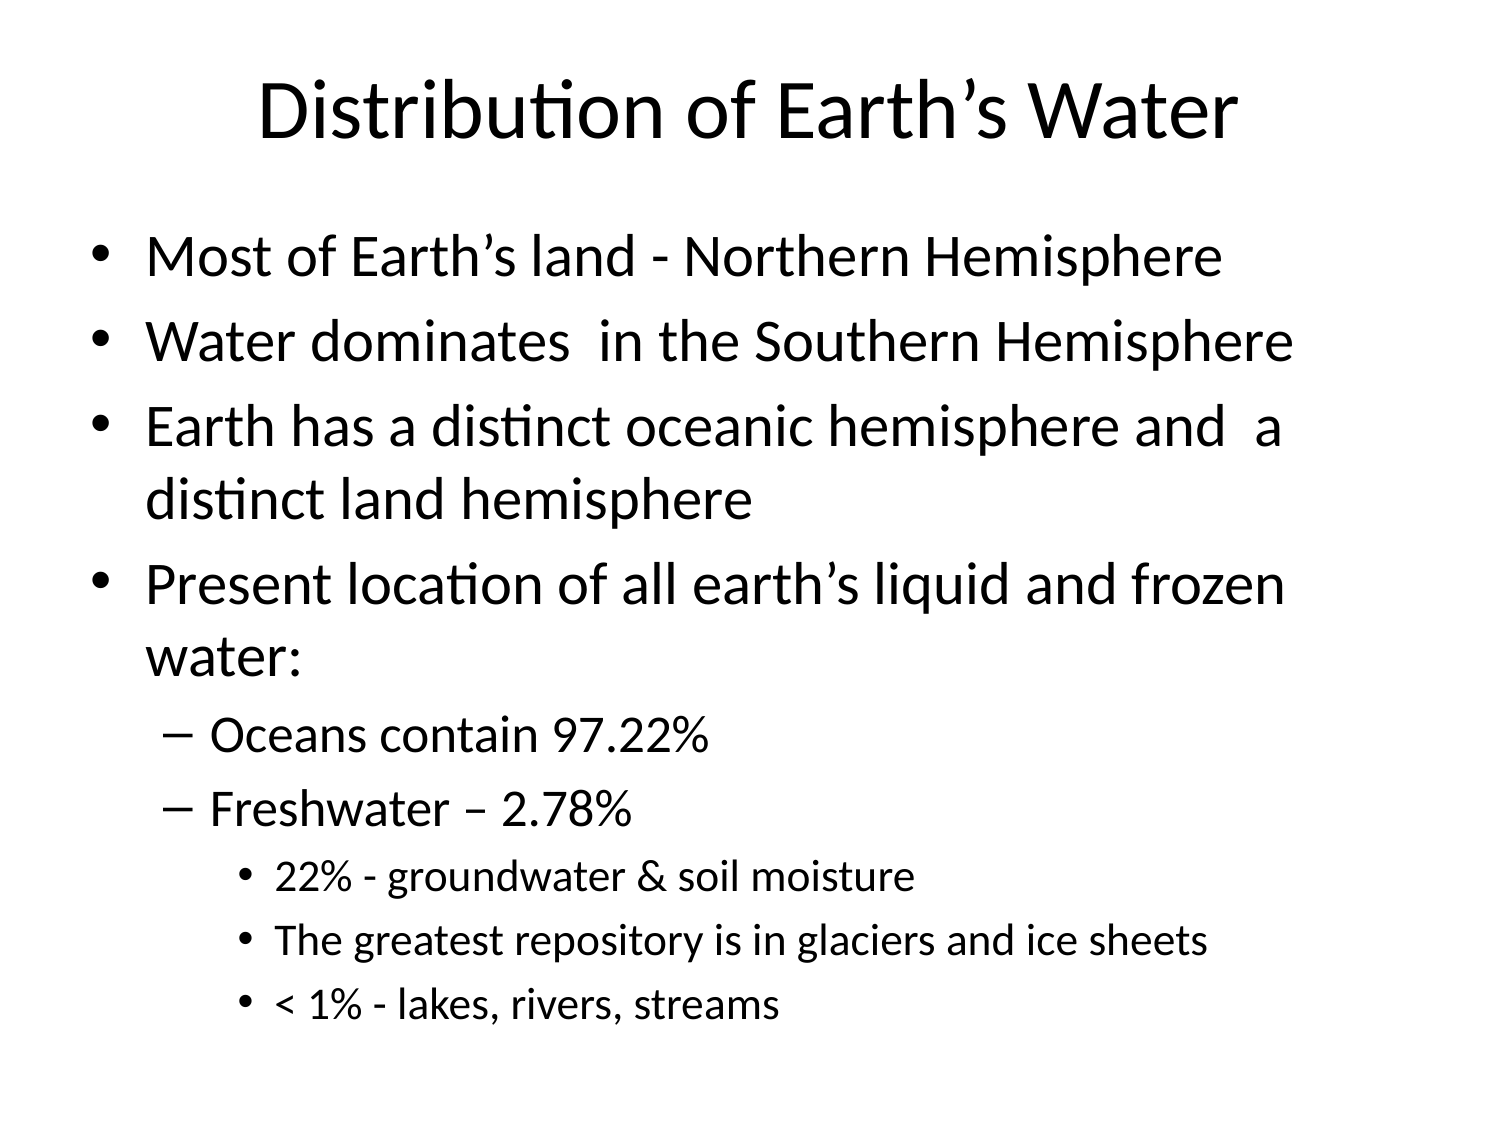

# Distribution of Earth’s Water
Most of Earth’s land - Northern Hemisphere
Water dominates  in the Southern Hemisphere
Earth has a distinct oceanic hemisphere and  a distinct land hemisphere
Present location of all earth’s liquid and frozen water:
Oceans contain 97.22%
Freshwater – 2.78%
22% - groundwater & soil moisture
The greatest repository is in glaciers and ice sheets
< 1% - lakes, rivers, streams